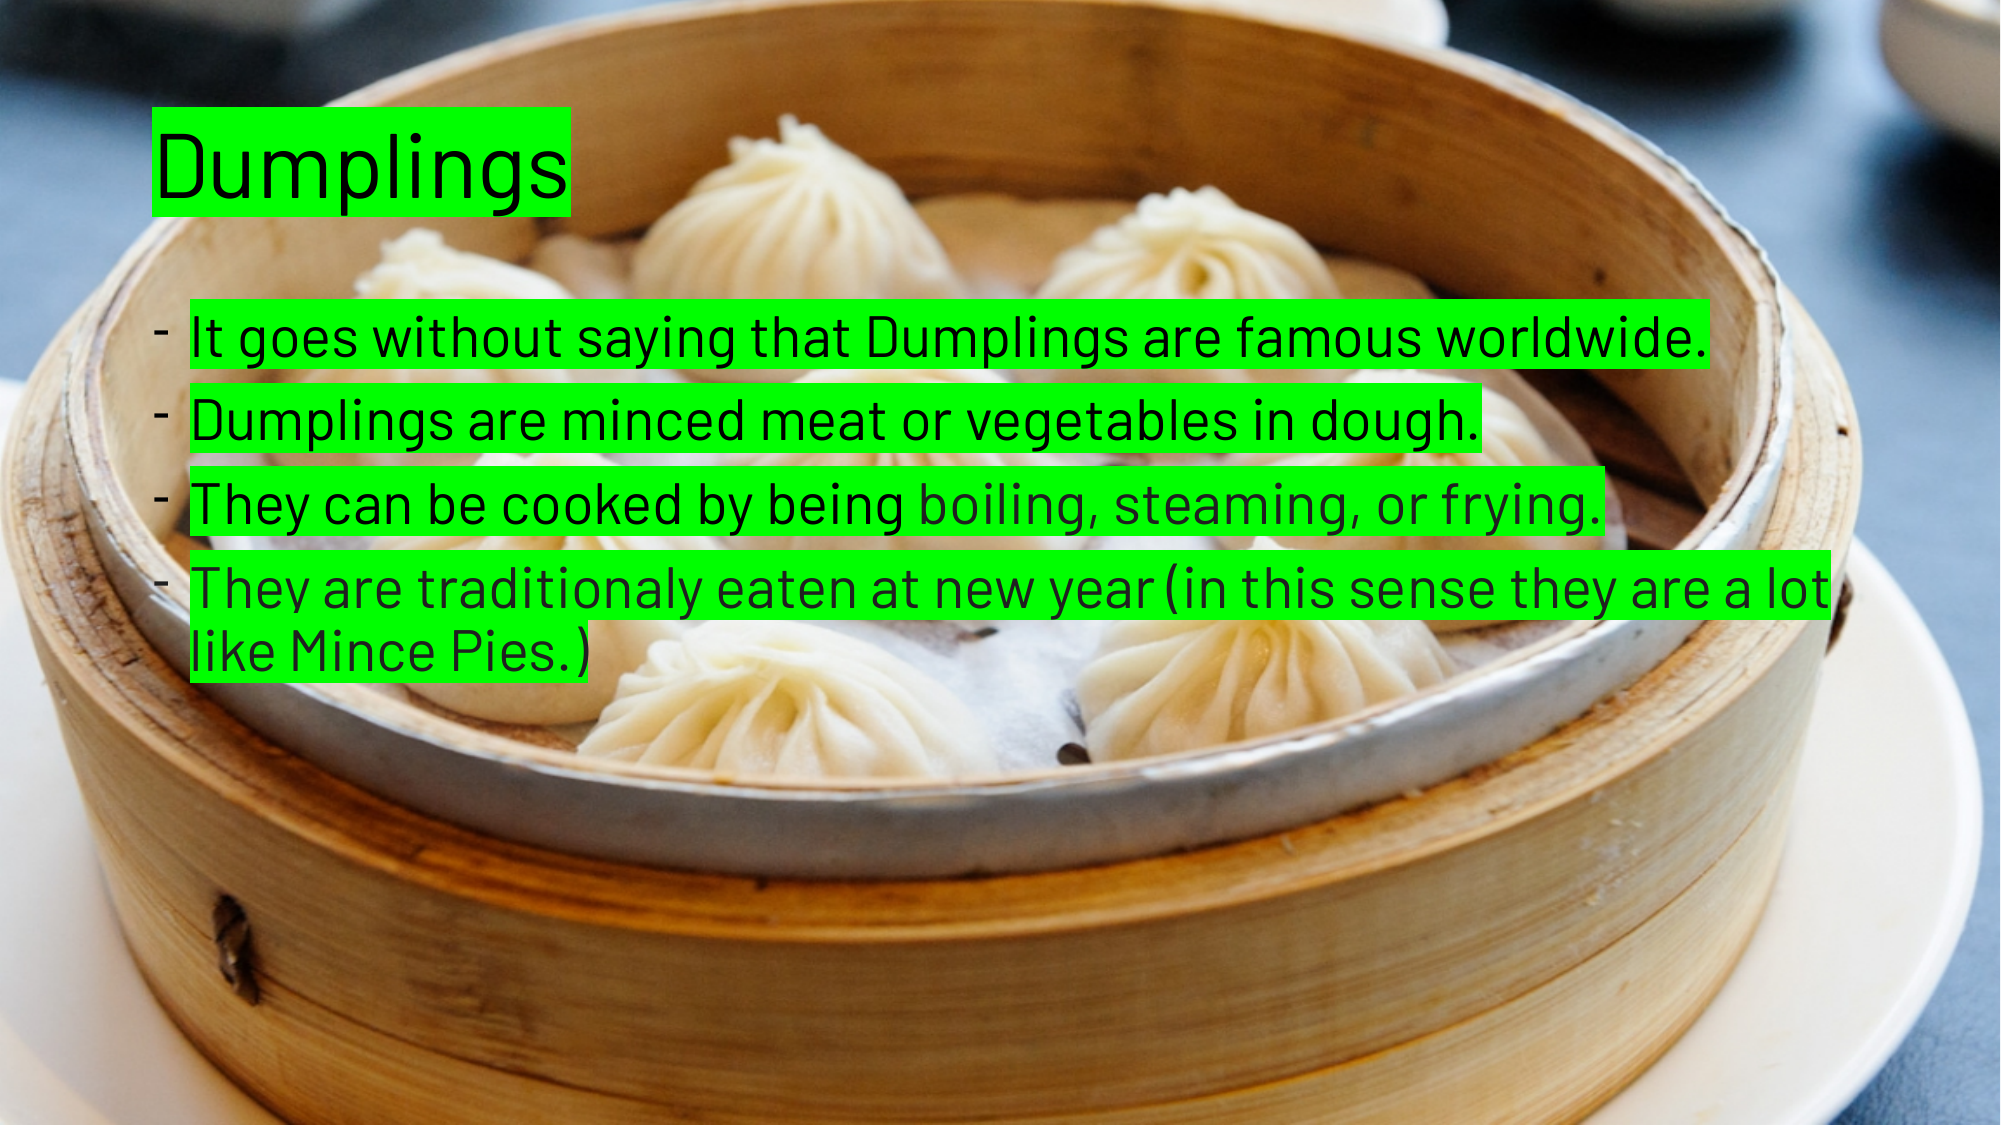

# Dumplings
It goes without saying that Dumplings are famous worldwide.
Dumplings are minced meat or vegetables in dough.
They can be cooked by being boiling, steaming, or frying.
They are traditionaly eaten at new year (in this sense they are a lot like Mince Pies.)